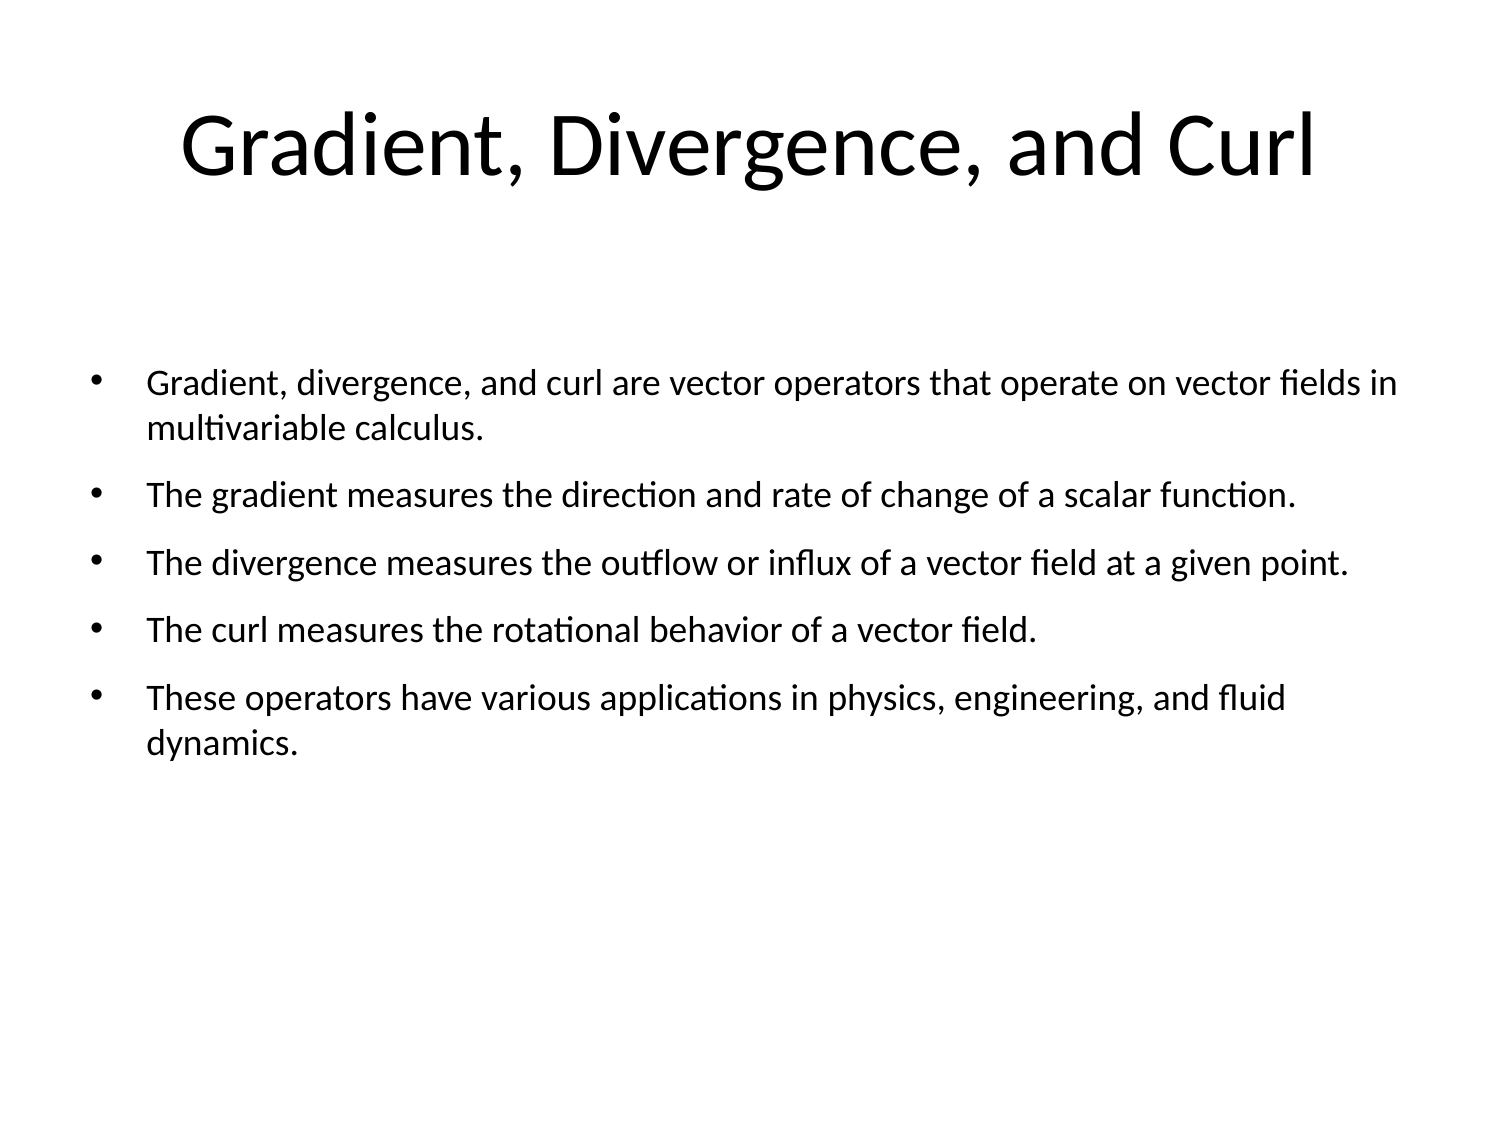

# Gradient, Divergence, and Curl

Gradient, divergence, and curl are vector operators that operate on vector fields in multivariable calculus.
The gradient measures the direction and rate of change of a scalar function.
The divergence measures the outflow or influx of a vector field at a given point.
The curl measures the rotational behavior of a vector field.
These operators have various applications in physics, engineering, and fluid dynamics.